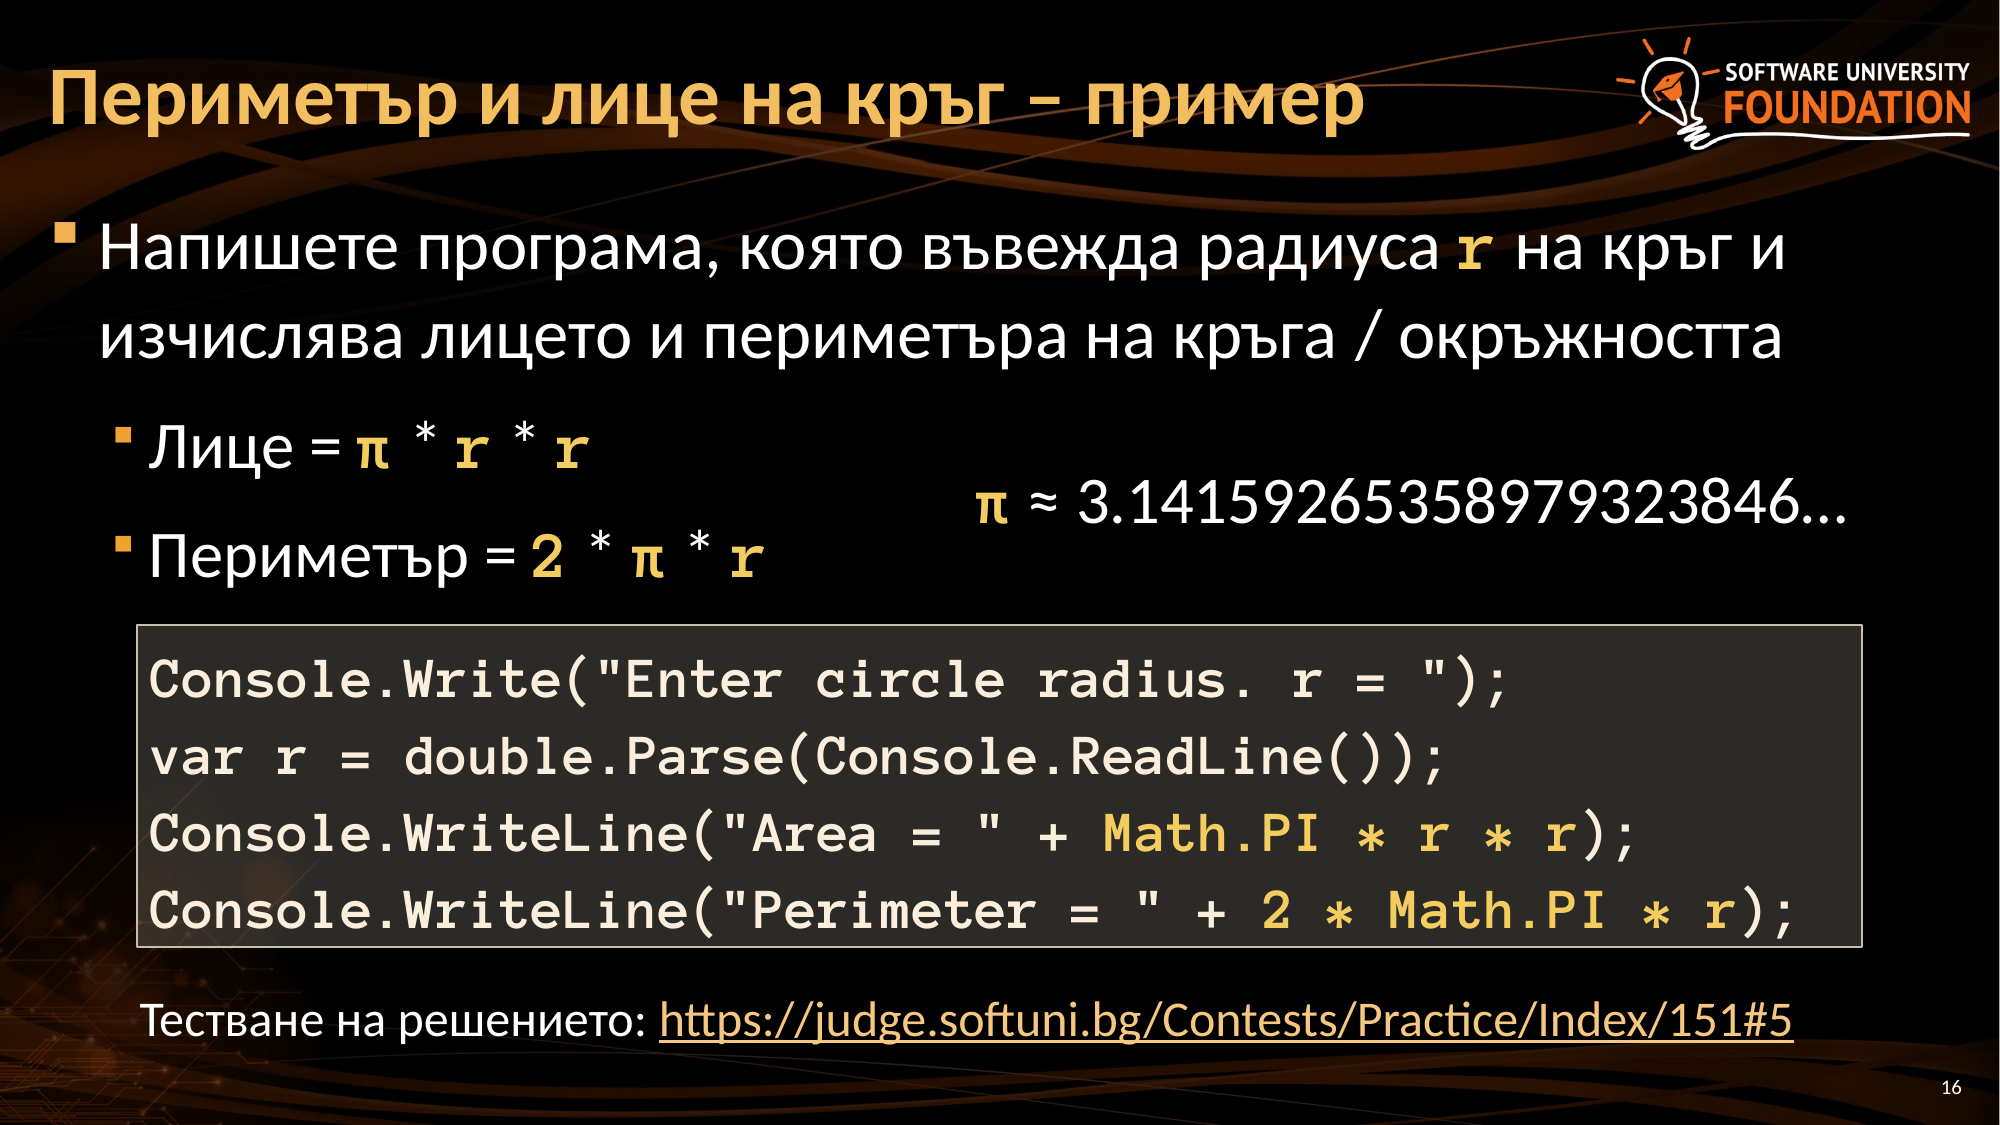

# Периметър и лице на кръг – пример
Напишете програма, която въвежда радиуса r на кръг и изчислява лицето и периметъра на кръга / окръжността
Лице = π * r * r
Периметър = 2 * π * r

π ≈ 3.14159265358979323846…
Console.Write("Enter circle radius. r = ");
var r = double.Parse(Console.ReadLine());
Console.WriteLine("Area = " + Math.PI * r * r);
Console.WriteLine("Perimeter = " + 2 * Math.PI * r);
Тестване на решението: https://judge.softuni.bg/Contests/Practice/Index/151#5
16